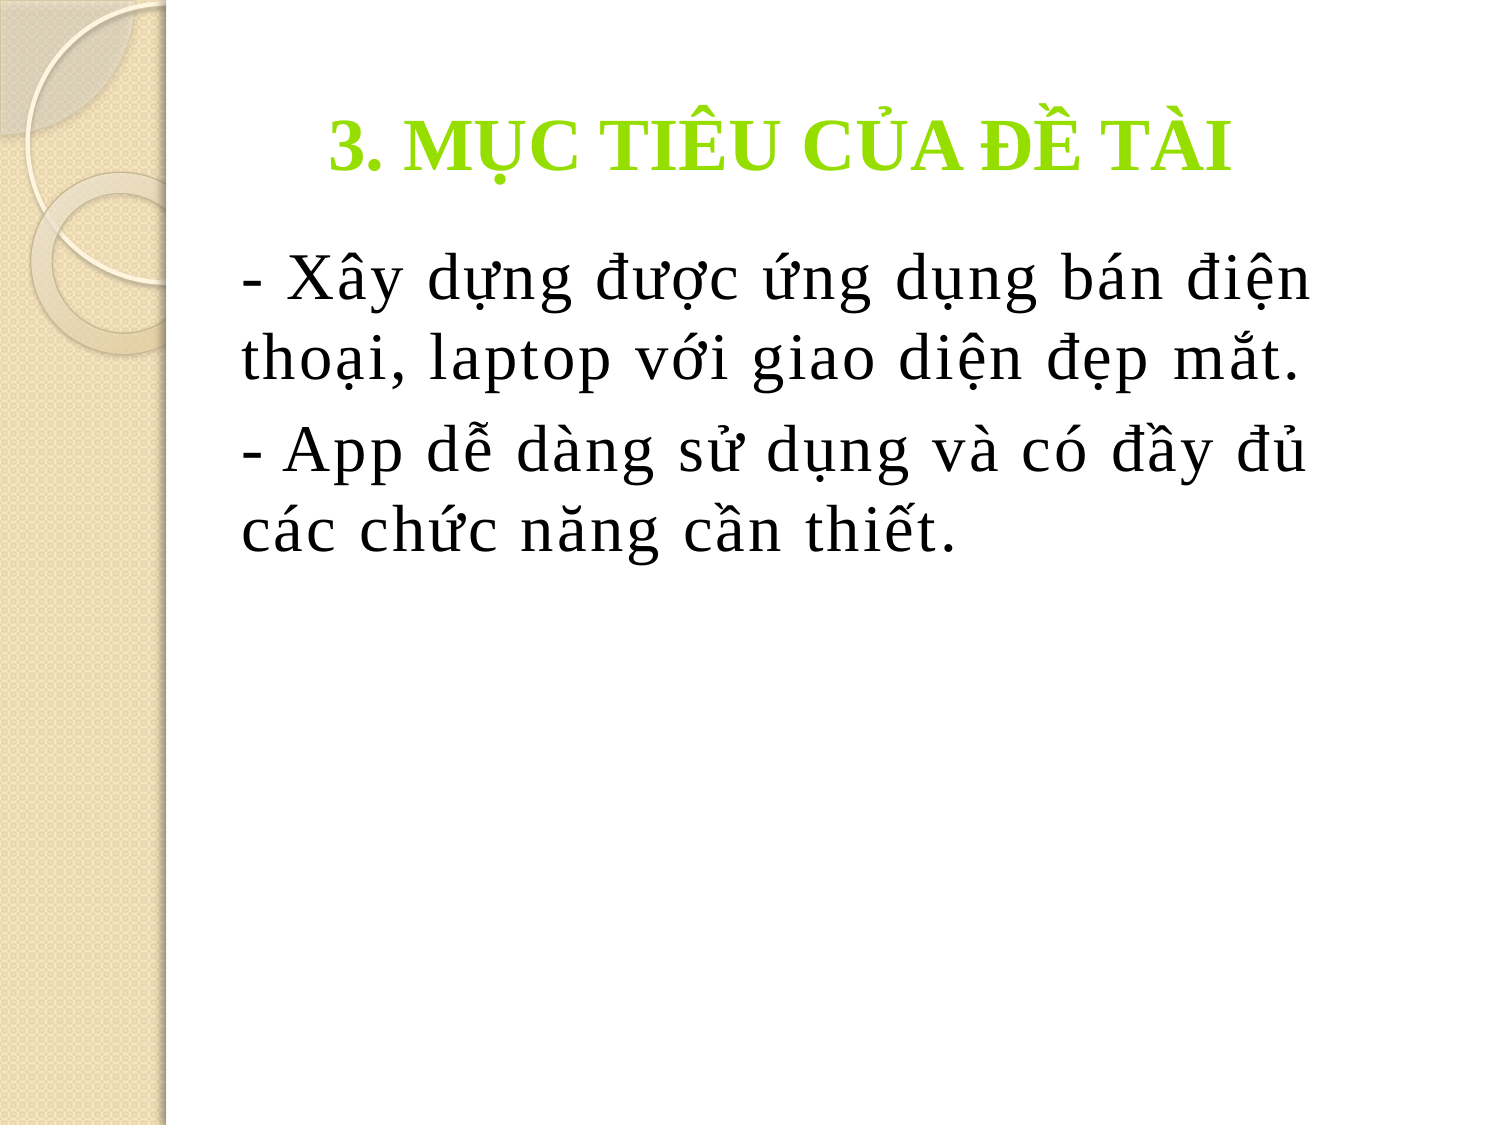

3. Mục tiêu của đề tài
- Xây dựng được ứng dụng bán điện thoại, laptop với giao diện đẹp mắt.
- App dễ dàng sử dụng và có đầy đủ các chức năng cần thiết.